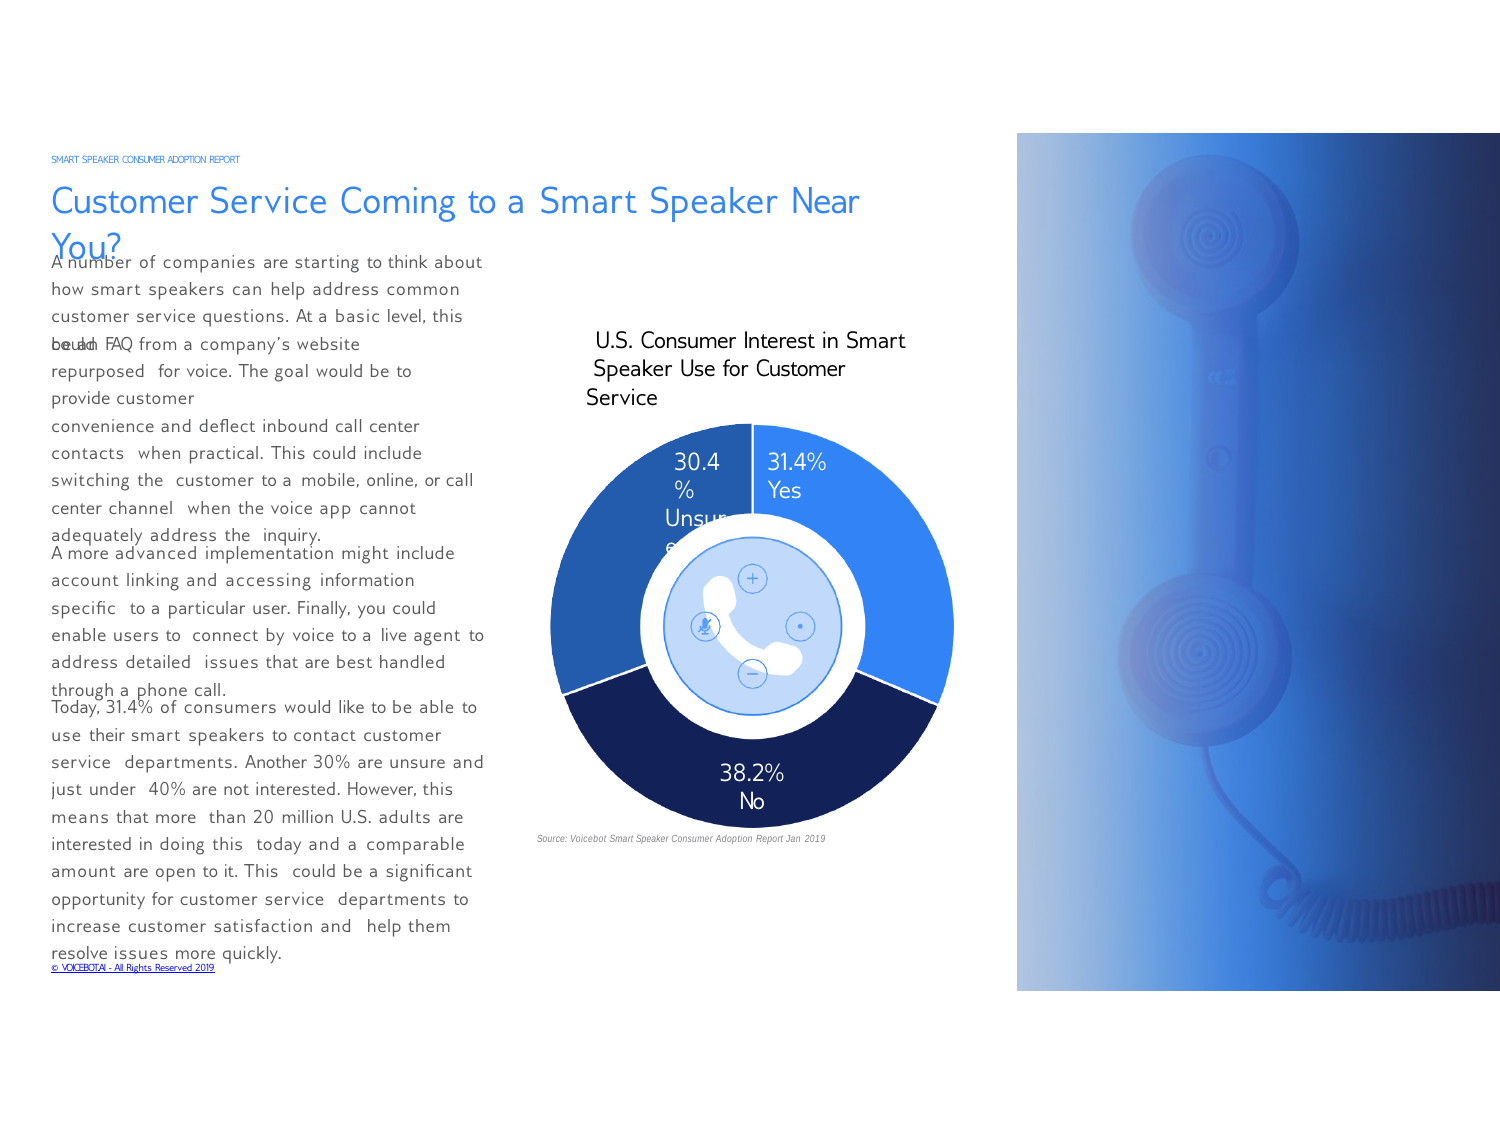

SMART SPEAKER CONSUMER ADOPTION REPORT
# Customer Service Coming to a Smart Speaker Near You?
A number of companies are starting to think about  how smart speakers can help address common  customer service questions. At a basic level, this could
U.S. Consumer Interest in Smart  Speaker Use for Customer Service
be an FAQ from a company’s website repurposed  for voice. The goal would be to provide customer
convenience and deflect inbound call center contacts  when practical. This could include switching the  customer to a mobile, online, or call center channel  when the voice app cannot adequately address the  inquiry.

31.4%
Yes
30.4%
Unsure
A more advanced implementation might include  account linking and accessing information specific  to a particular user. Finally, you could enable users to  connect by voice to a live agent to address detailed  issues that are best handled through a phone call.
Today, 31.4% of consumers would like to be able to  use their smart speakers to contact customer service  departments. Another 30% are unsure and just under  40% are not interested. However, this means that more  than 20 million U.S. adults are interested in doing this  today and a comparable amount are open to it. This  could be a significant opportunity for customer service  departments to increase customer satisfaction and  help them resolve issues more quickly.
38.2%
No
Source: Voicebot Smart Speaker Consumer Adoption Report Jan 2019
© VOICEBOT.AI - All Rights Reserved 2019
PAGE 232